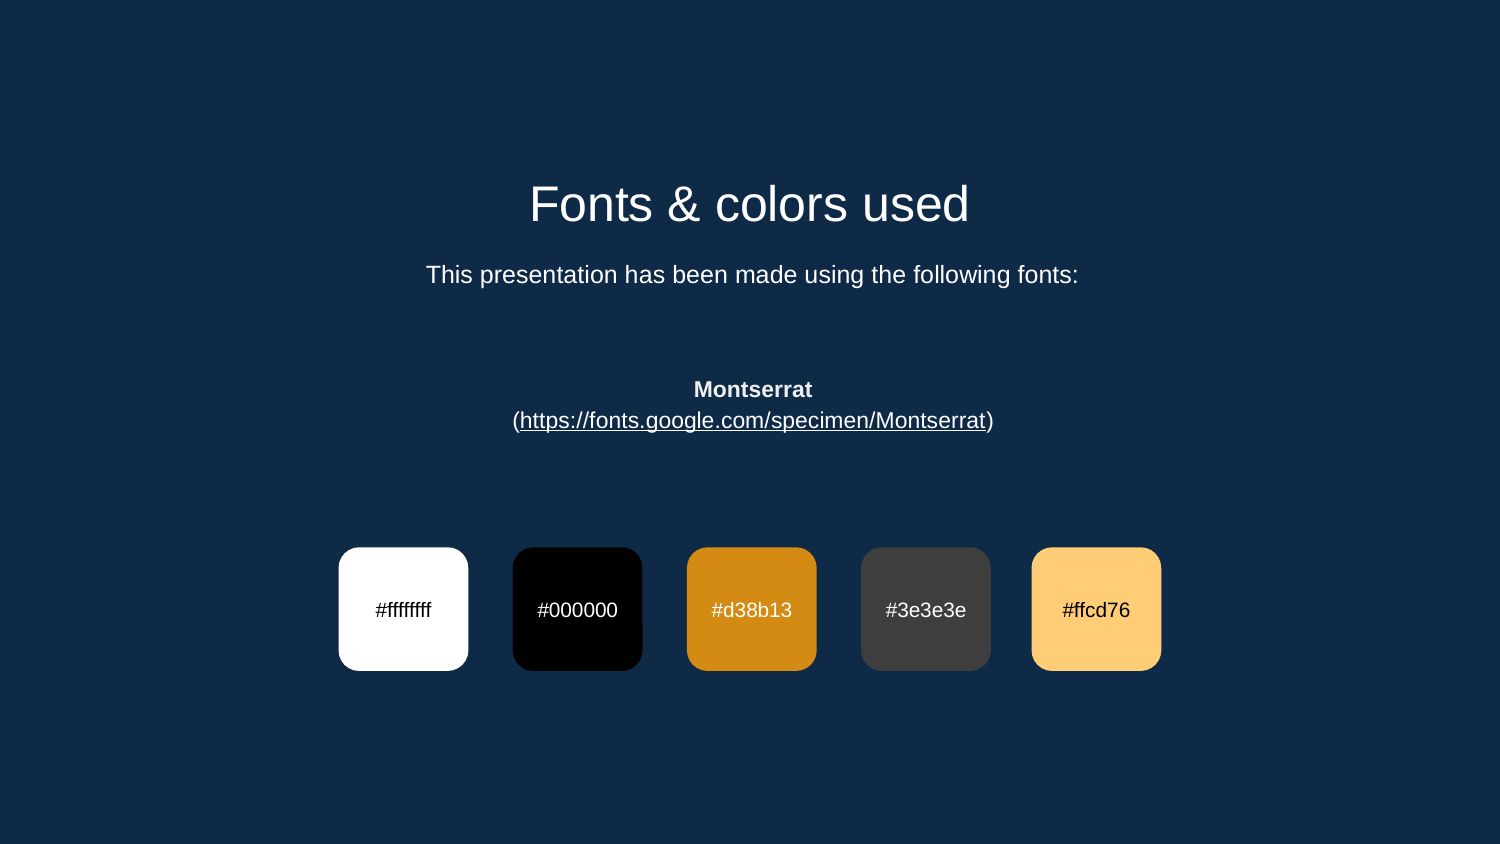

Fonts & colors used
This presentation has been made using the following fonts:

Montserrat
(https://fonts.google.com/specimen/Montserrat)

#ffffffff
#000000
#d38b13
#3e3e3e

#ffcd76